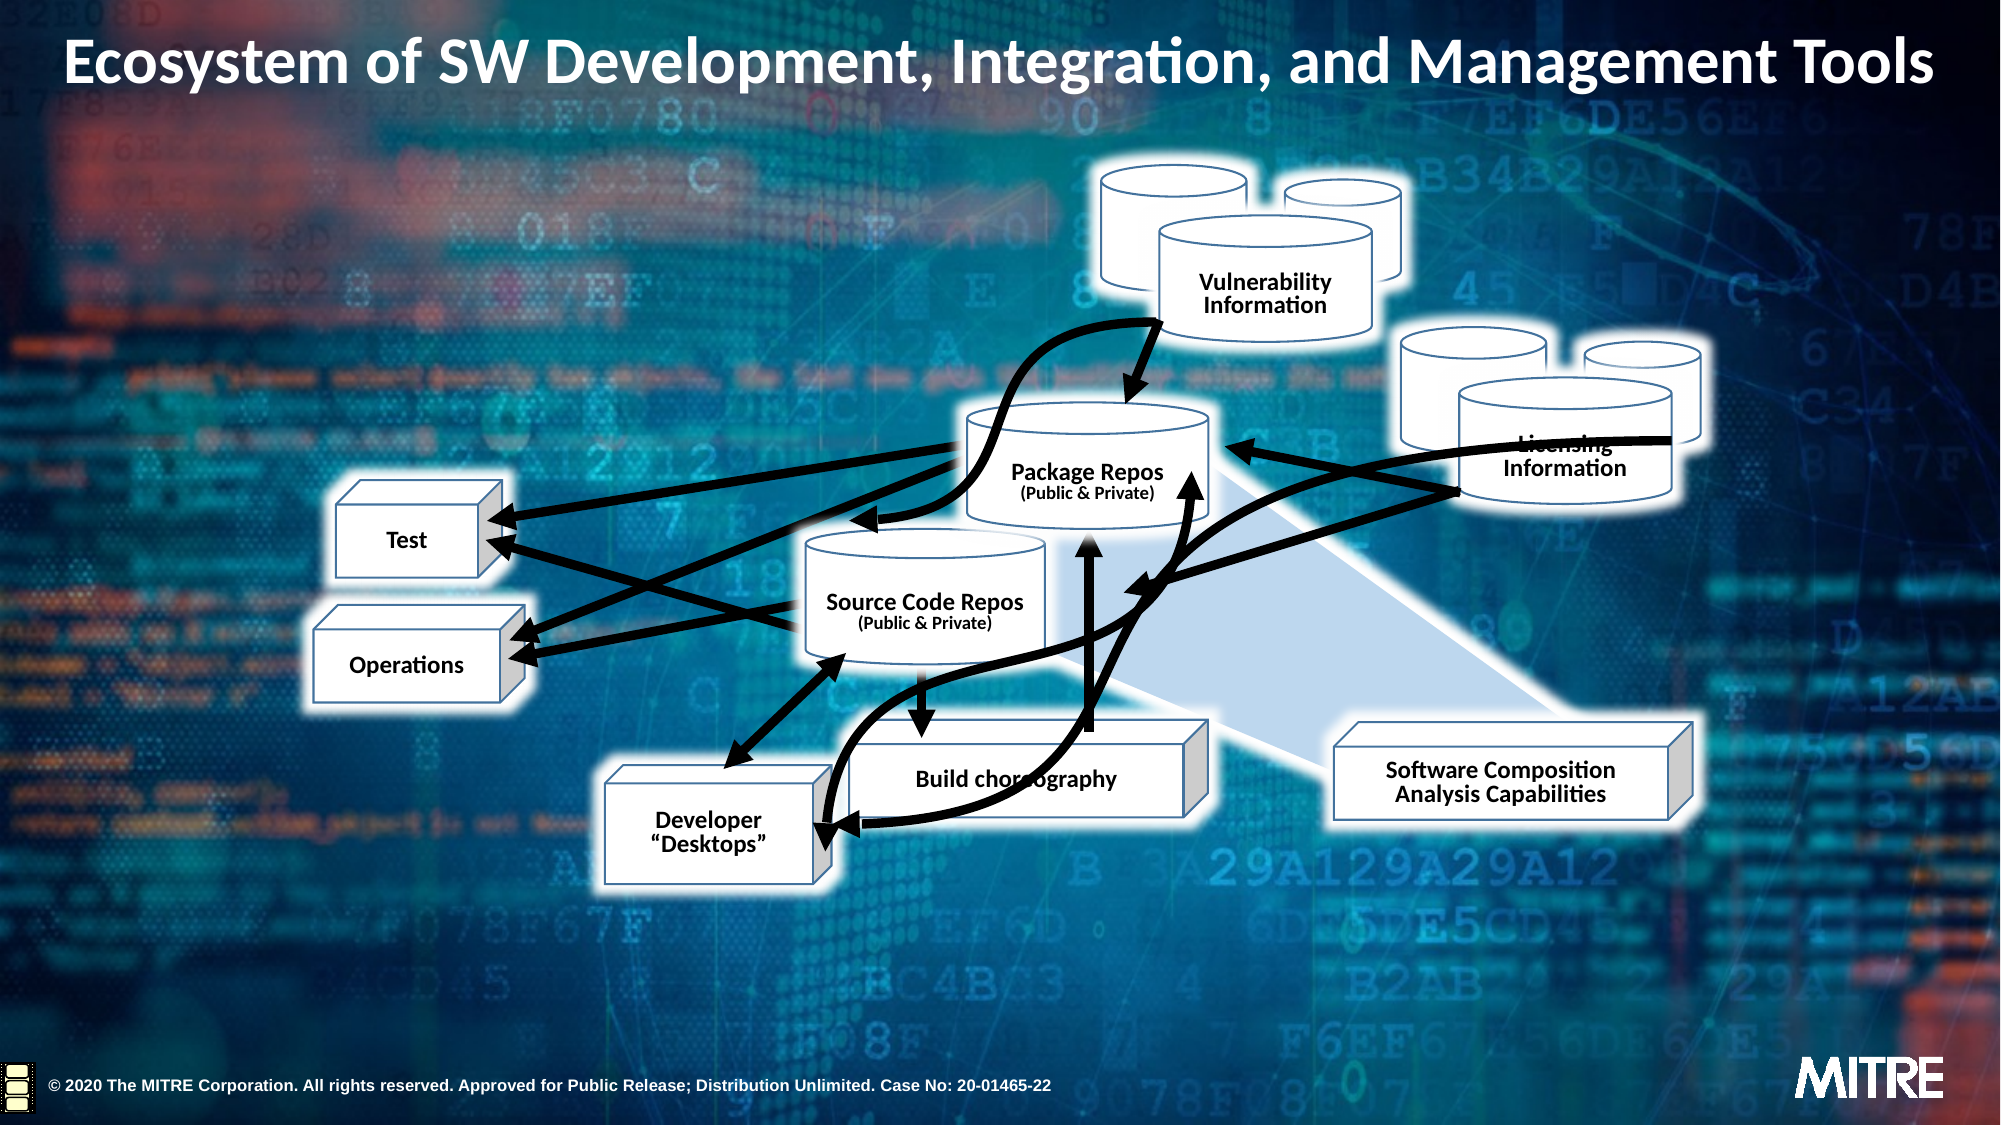

Ecosystem of SW Development, Integration, and Management Tools

Vulnerability Information

Licensing Information

Package Repos
(Public & Private)

Source Code Repos
(Public & Private)
Build choreography
Test
Operations

Software Composition Analysis Capabilities
Developer “Desktops”